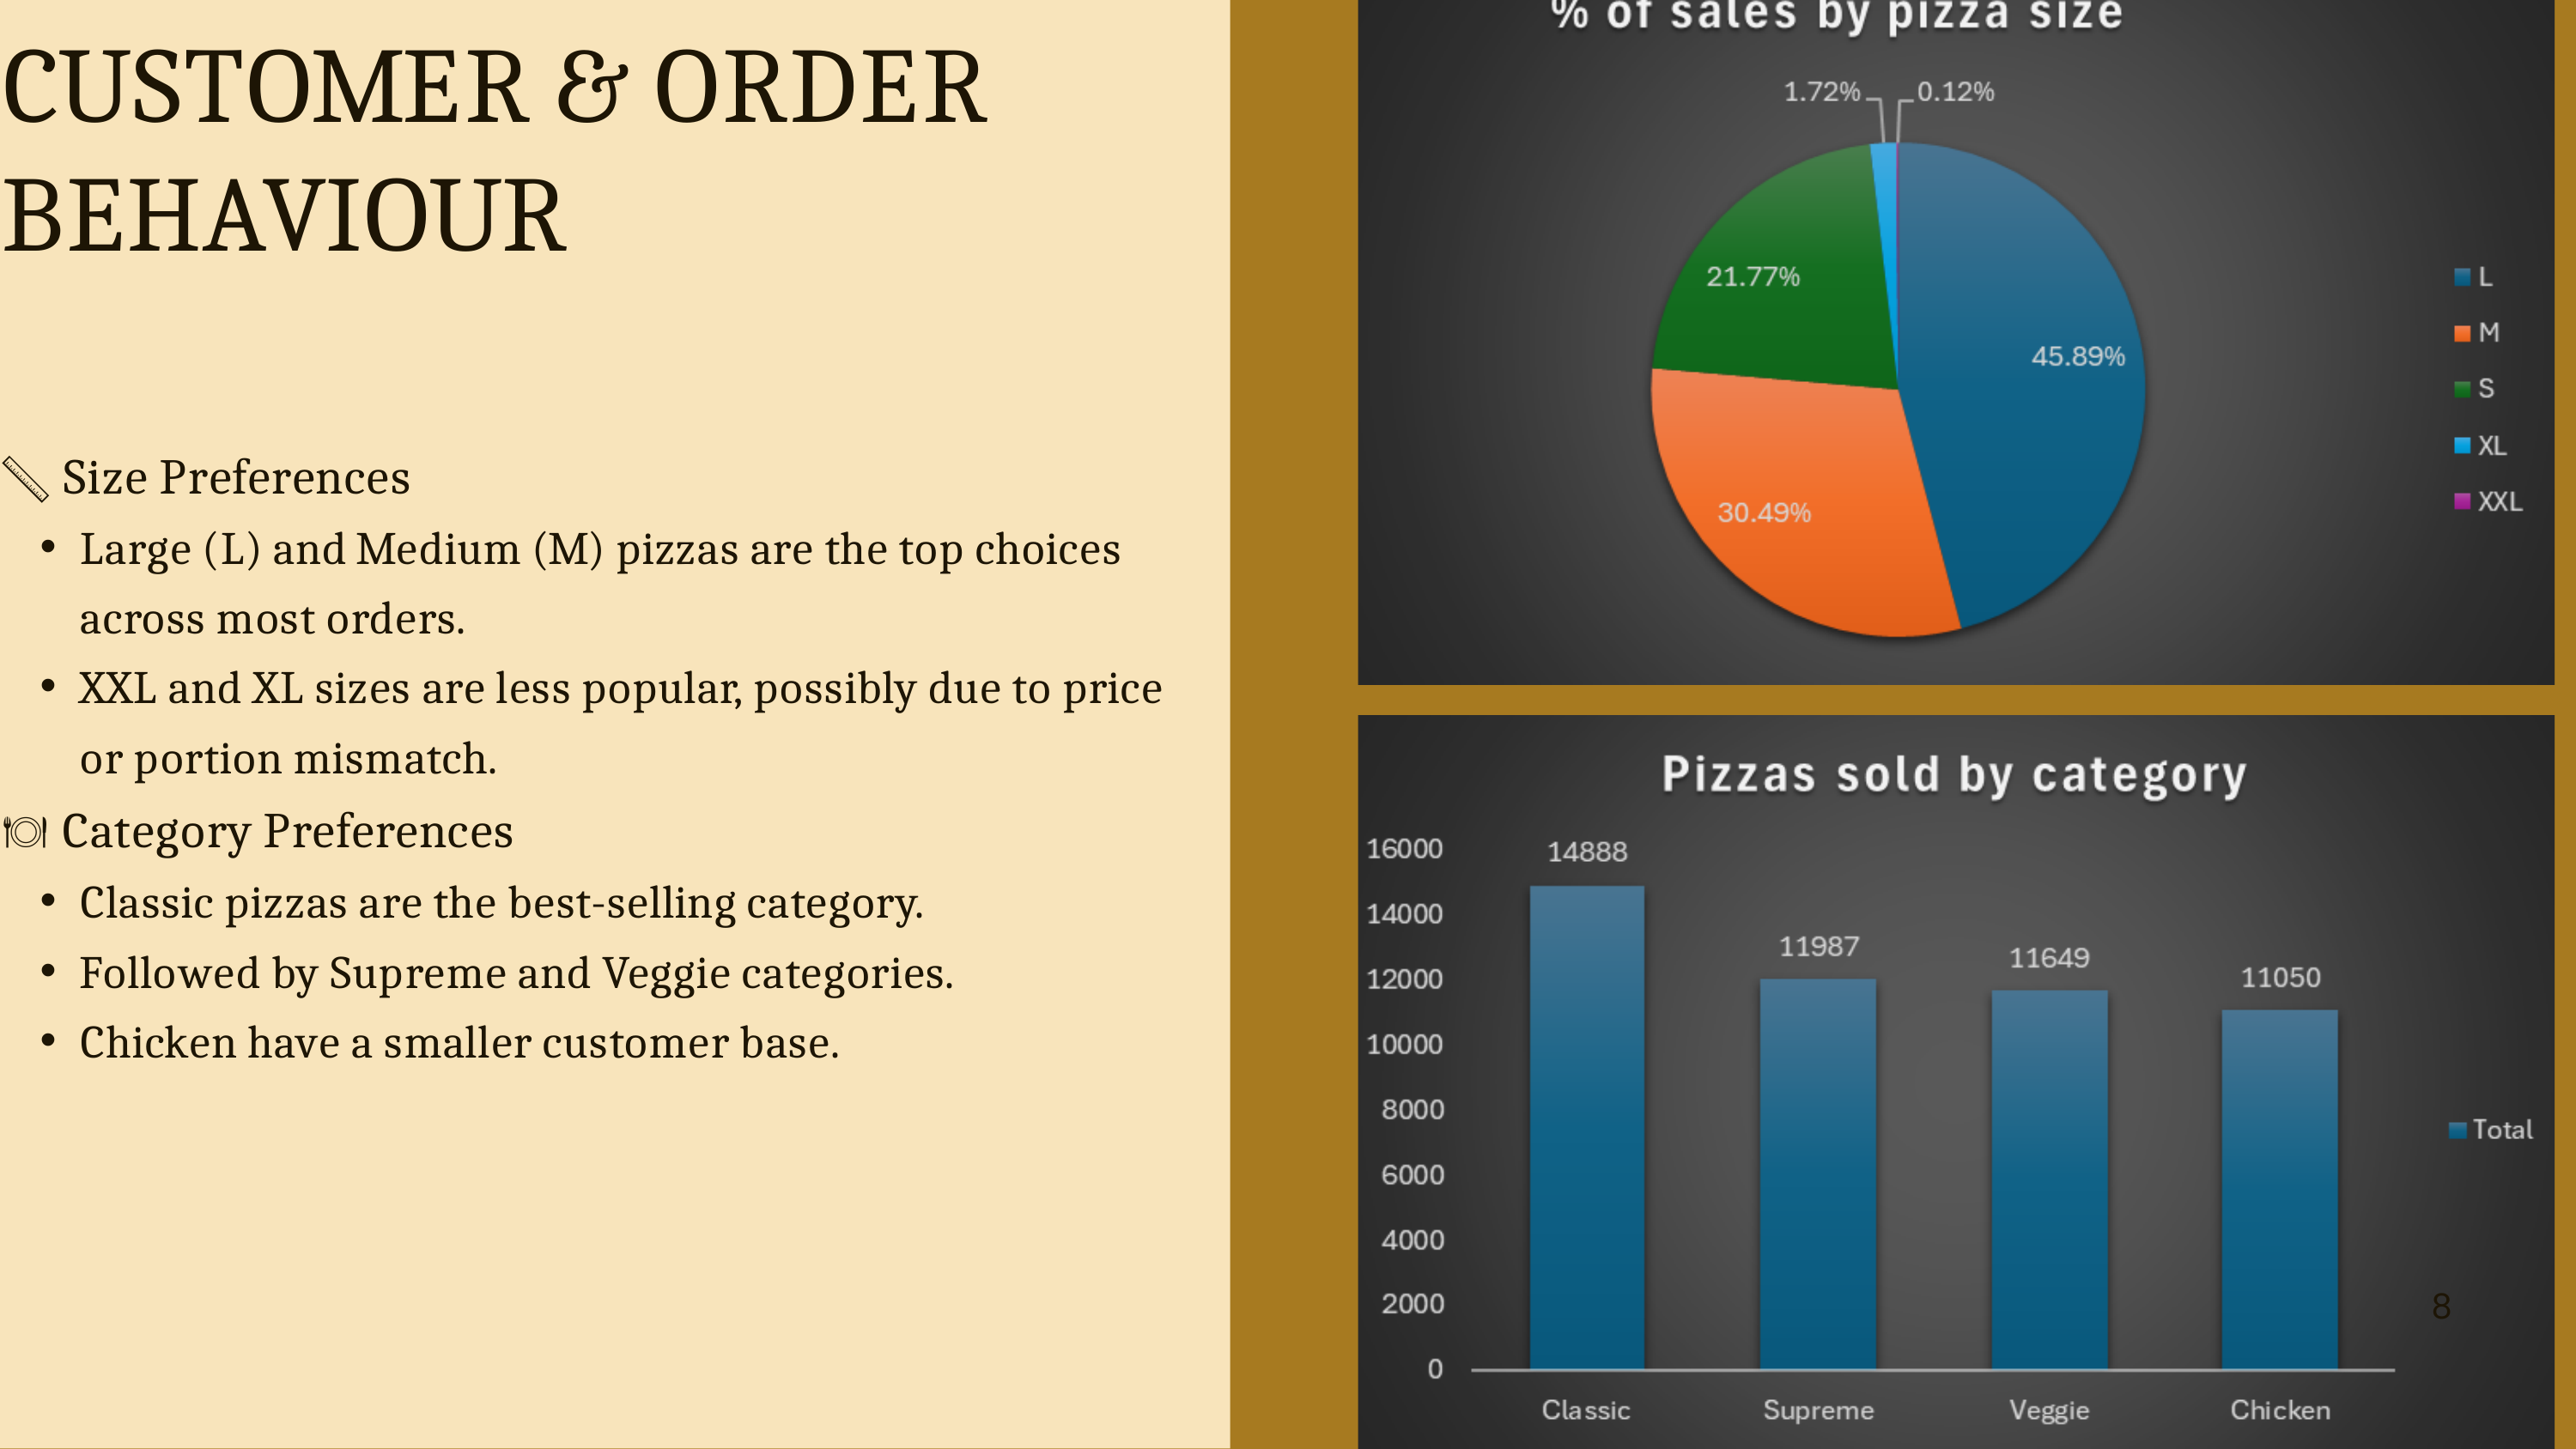

CUSTOMER & ORDER BEHAVIOUR

📏 Size Preferences
Large (L) and Medium (M) pizzas are the top choices across most orders.
XXL and XL sizes are less popular, possibly due to price or portion mismatch.
🍽️ Category Preferences
Classic pizzas are the best-selling category.
Followed by Supreme and Veggie categories.
Chicken have a smaller customer base.

8